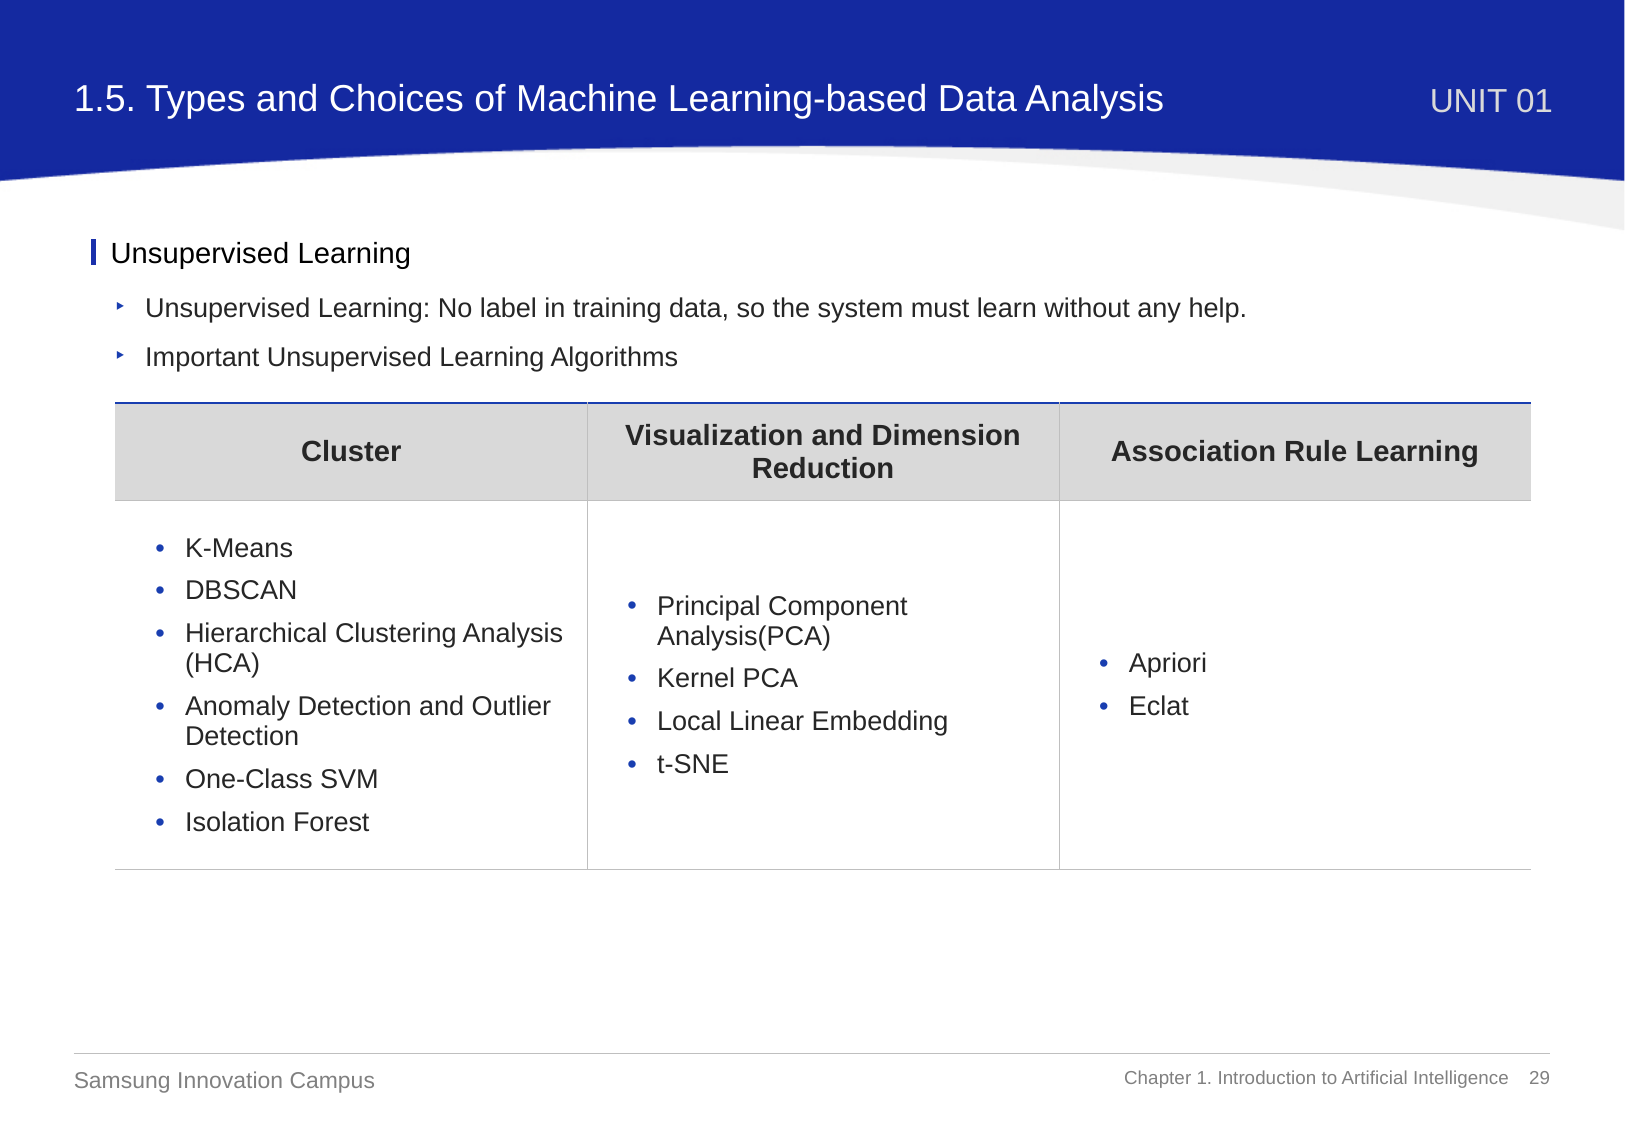

1.5. Types and Choices of Machine Learning-based Data Analysis
UNIT 01
Unsupervised Learning
Unsupervised Learning: No label in training data, so the system must learn without any help.
Important Unsupervised Learning Algorithms
| Cluster | Visualization and Dimension Reduction | Association Rule Learning |
| --- | --- | --- |
| K-Means DBSCAN Hierarchical Clustering Analysis (HCA) Anomaly Detection and Outlier Detection One-Class SVM Isolation Forest | Principal Component Analysis(PCA) Kernel PCA Local Linear Embedding t-SNE | Apriori Eclat |